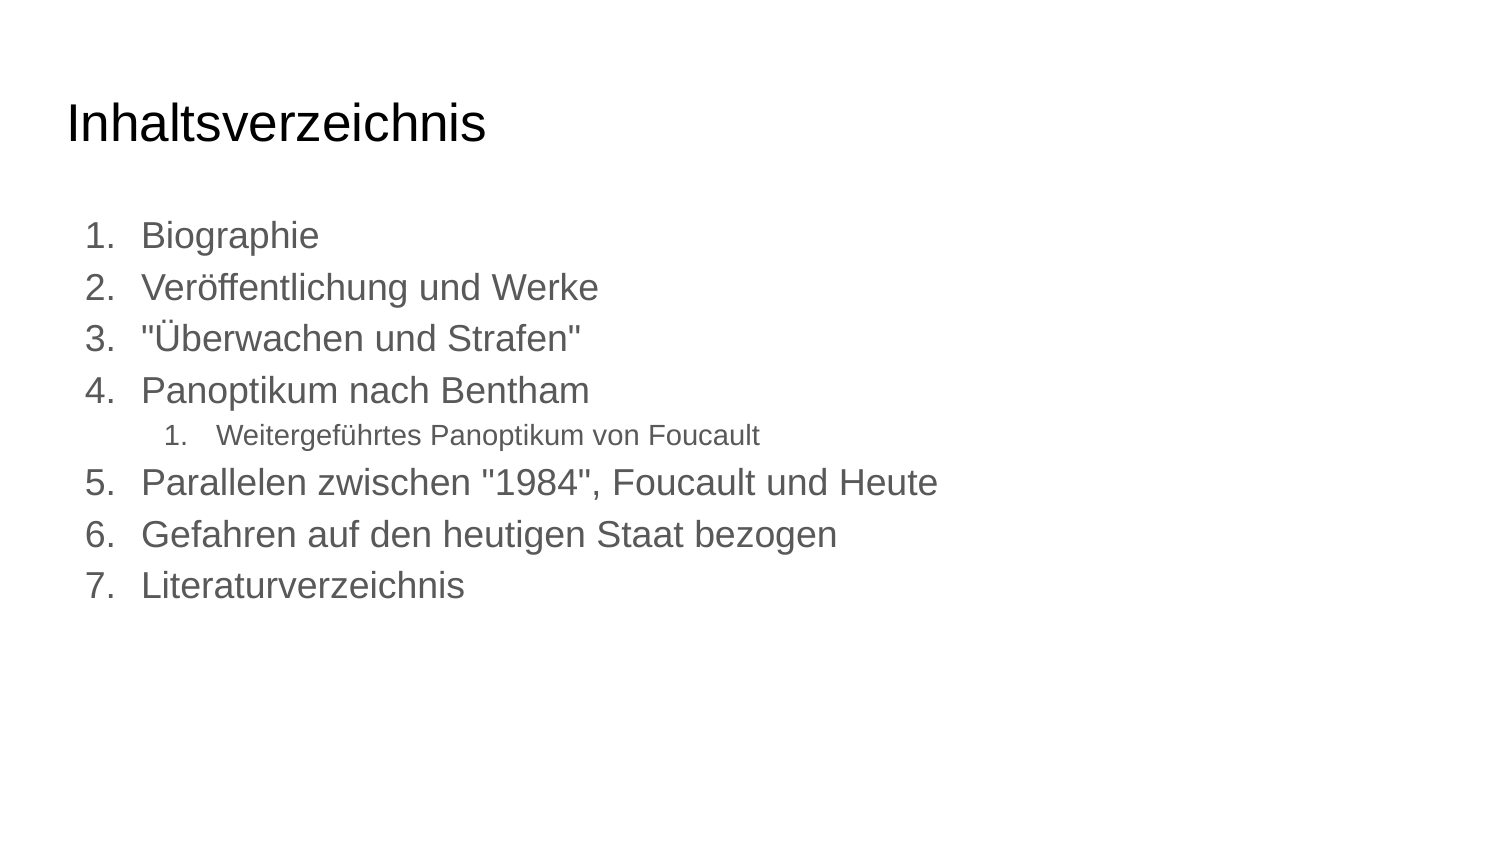

# Inhaltsverzeichnis
Biographie
Veröffentlichung und Werke
"Überwachen und Strafen"
Panoptikum nach Bentham
Weitergeführtes Panoptikum von Foucault
Parallelen zwischen "1984", Foucault und Heute
Gefahren auf den heutigen Staat bezogen
Literaturverzeichnis